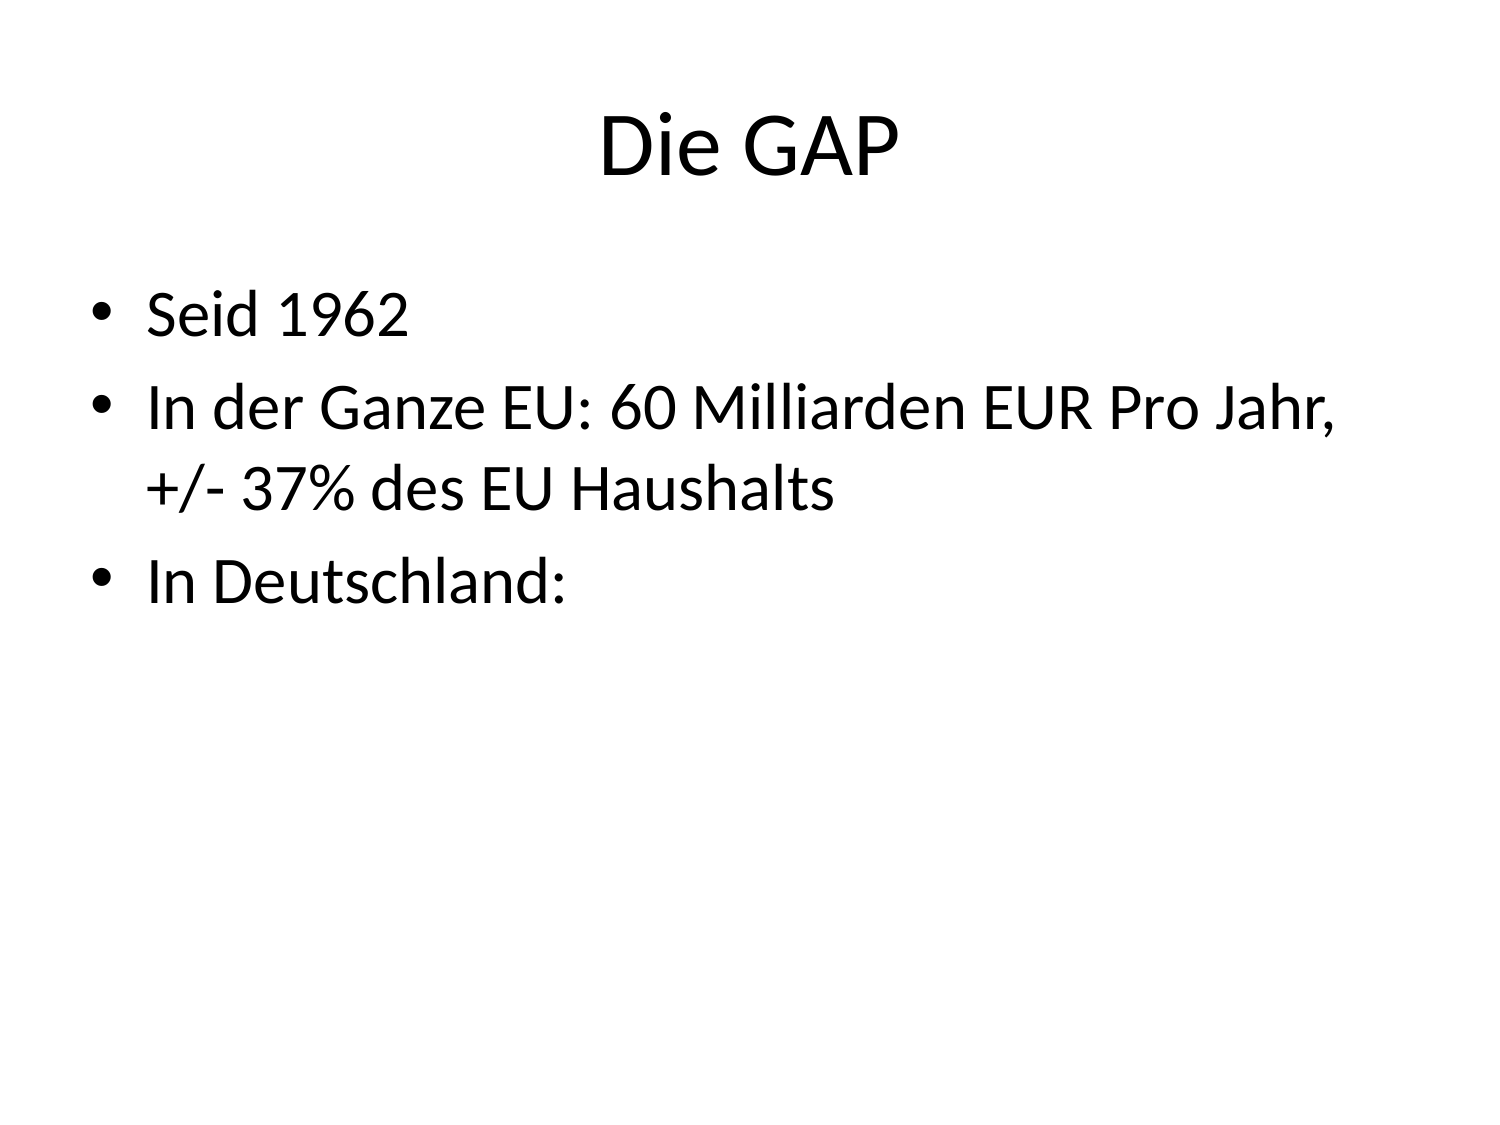

# Die GAP
Seid 1962
In der Ganze EU: 60 Milliarden EUR Pro Jahr, +/- 37% des EU Haushalts
In Deutschland: